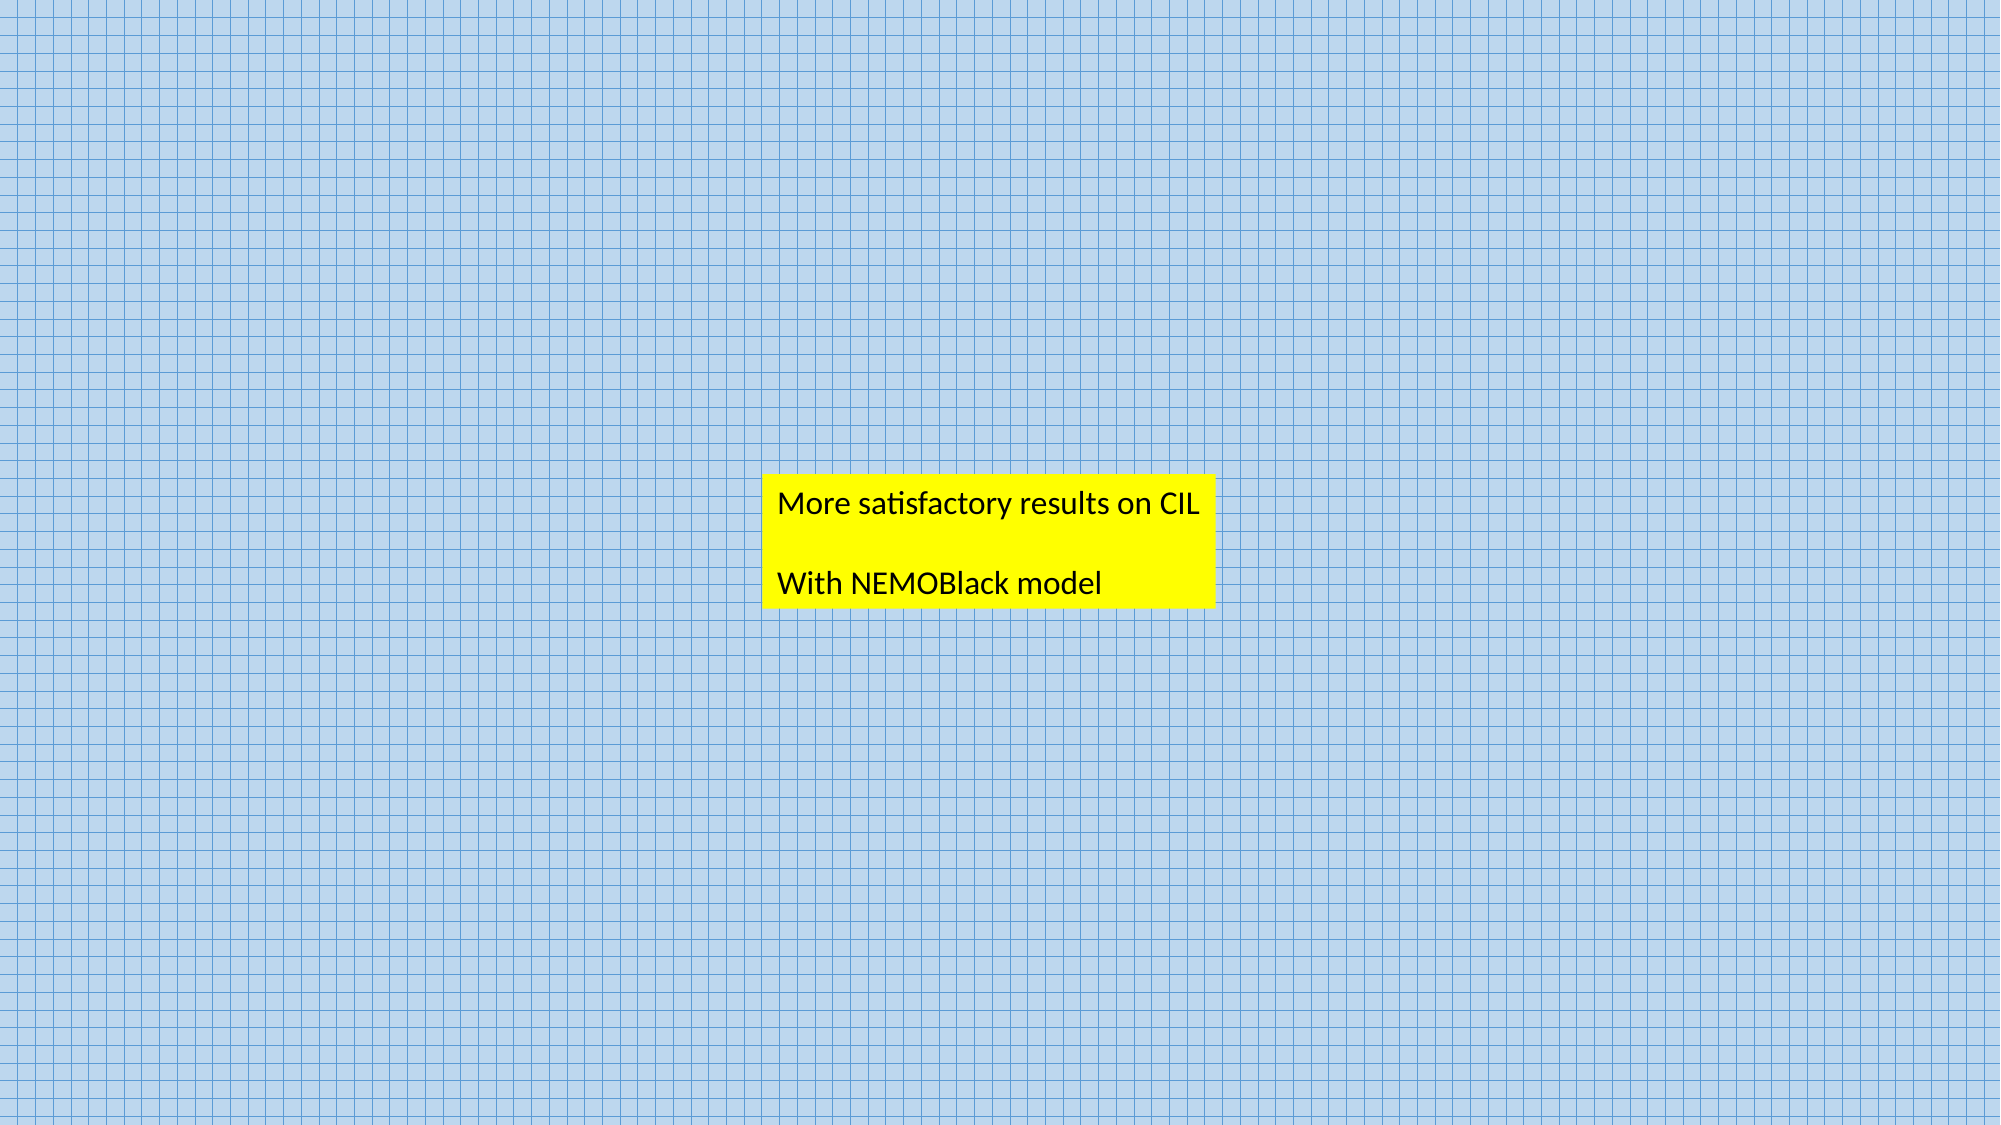

More satisfactory results on CIL

With NEMOBlack model